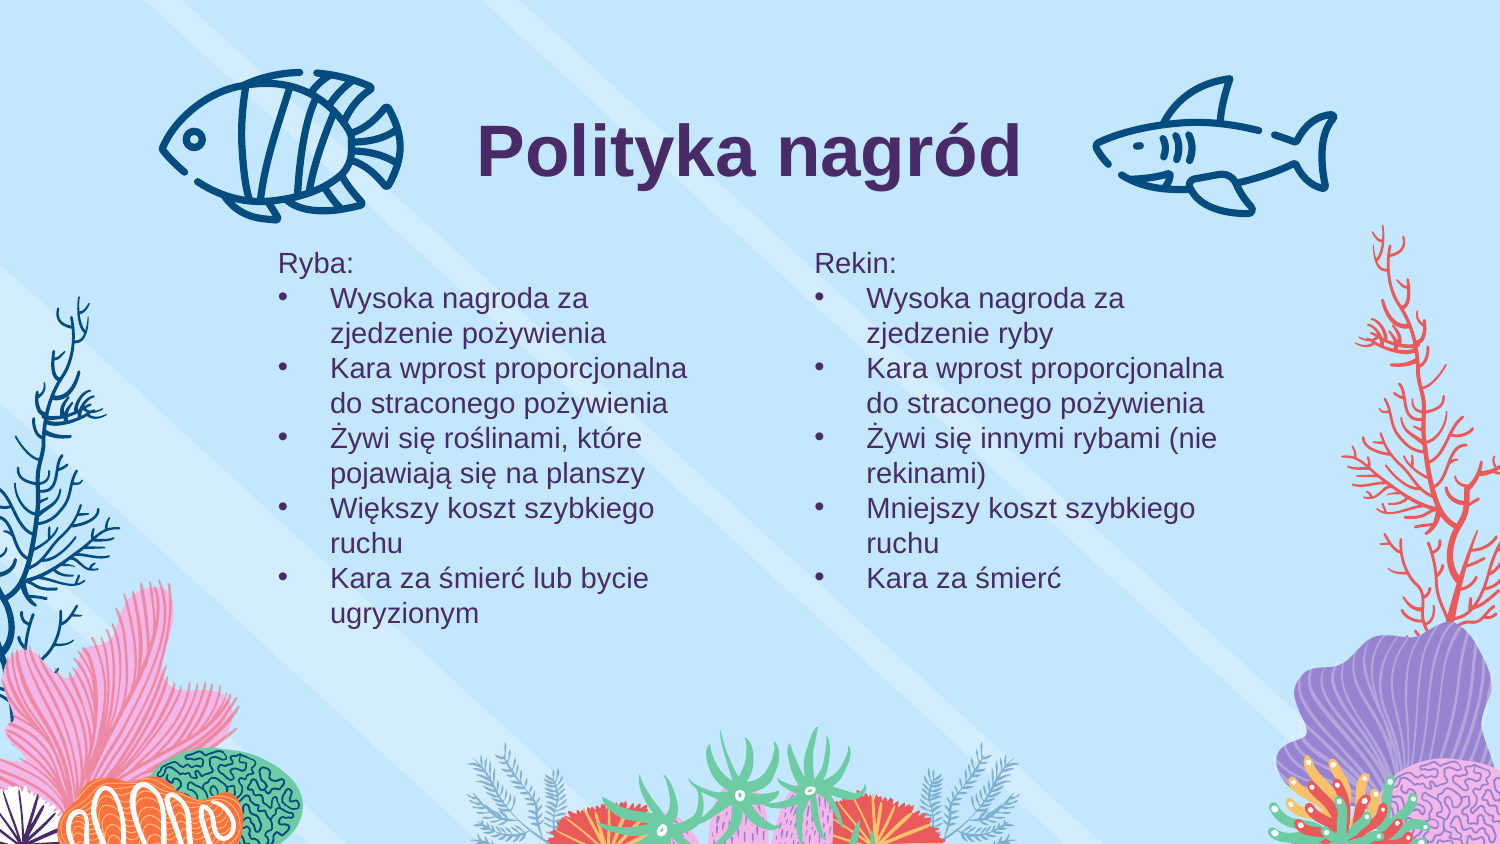

# Polityka nagród
Ryba:
Wysoka nagroda za zjedzenie pożywienia
Kara wprost proporcjonalna do straconego pożywienia
Żywi się roślinami, które pojawiają się na planszy
Większy koszt szybkiego ruchu
Kara za śmierć lub bycie ugryzionym

Rekin:
Wysoka nagroda za zjedzenie ryby
Kara wprost proporcjonalna do straconego pożywienia
Żywi się innymi rybami (nie rekinami)
Mniejszy koszt szybkiego ruchu
Kara za śmierć